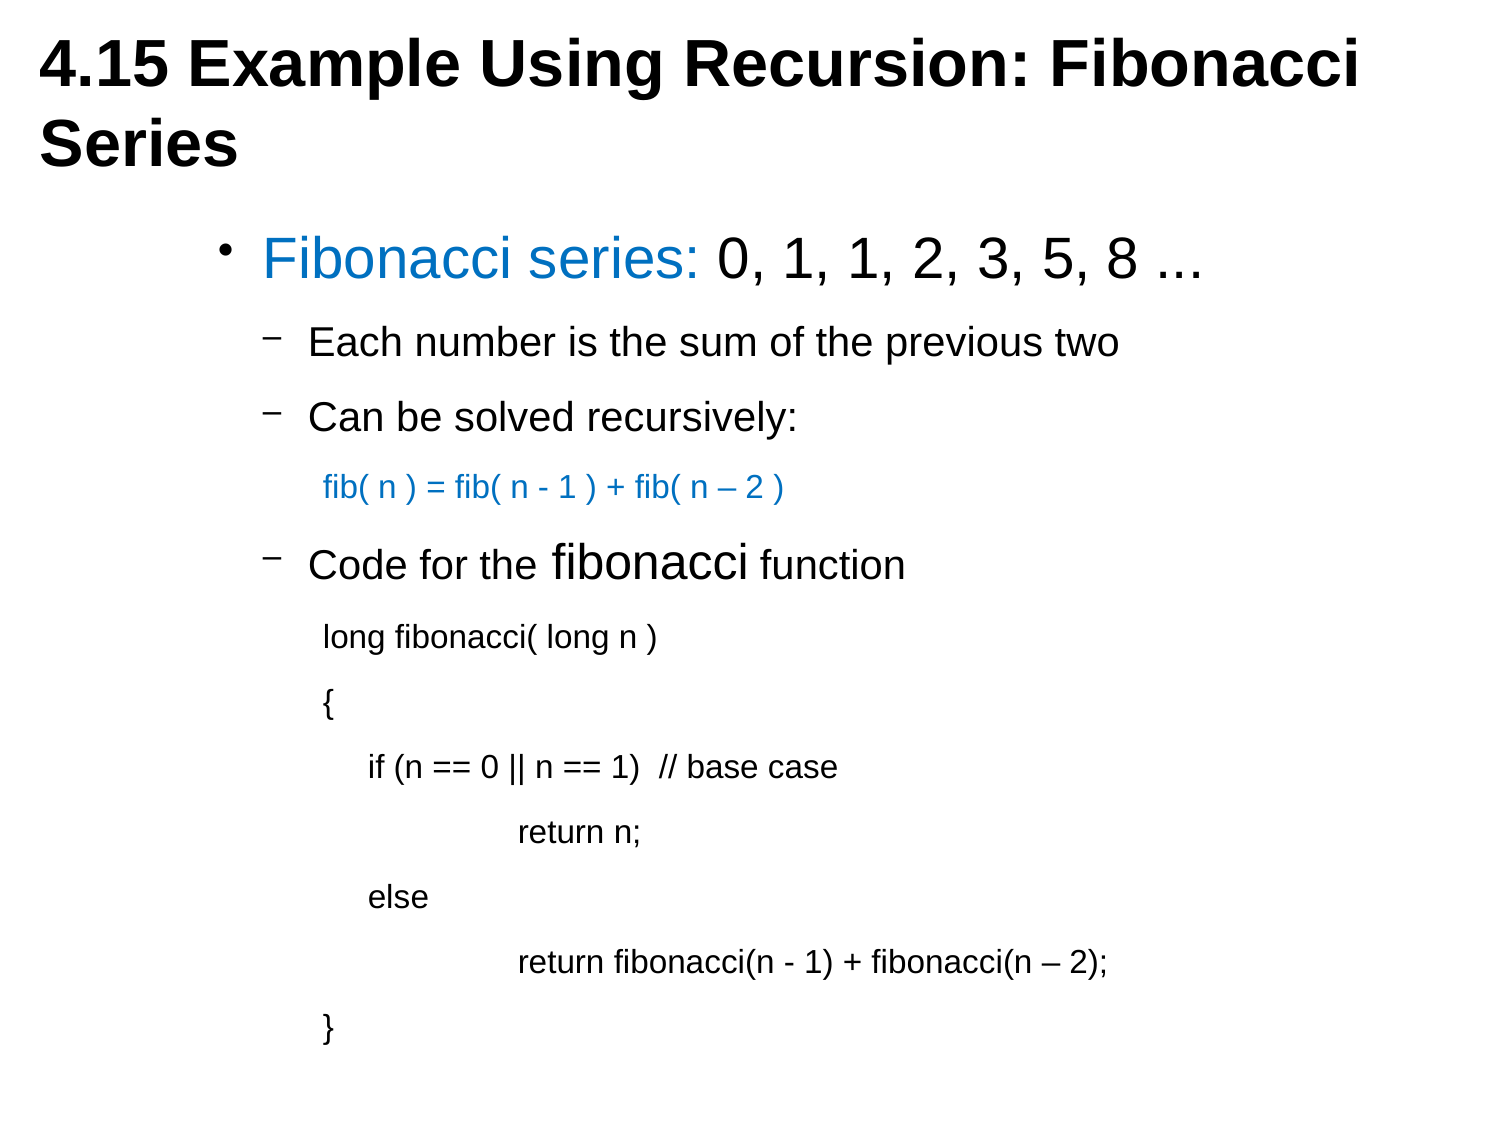

# 4.15 Example Using Recursion: Fibonacci Series
Fibonacci series: 0, 1, 1, 2, 3, 5, 8 ...
Each number is the sum of the previous two
Can be solved recursively:
fib( n ) = fib( n - 1 ) + fib( n – 2 )
Code for the fibonacci function
long fibonacci( long n )
{
	if (n == 0 || n == 1)  // base case
   		return n;
	else
		return fibonacci(n - 1) + fibonacci(n – 2);
}